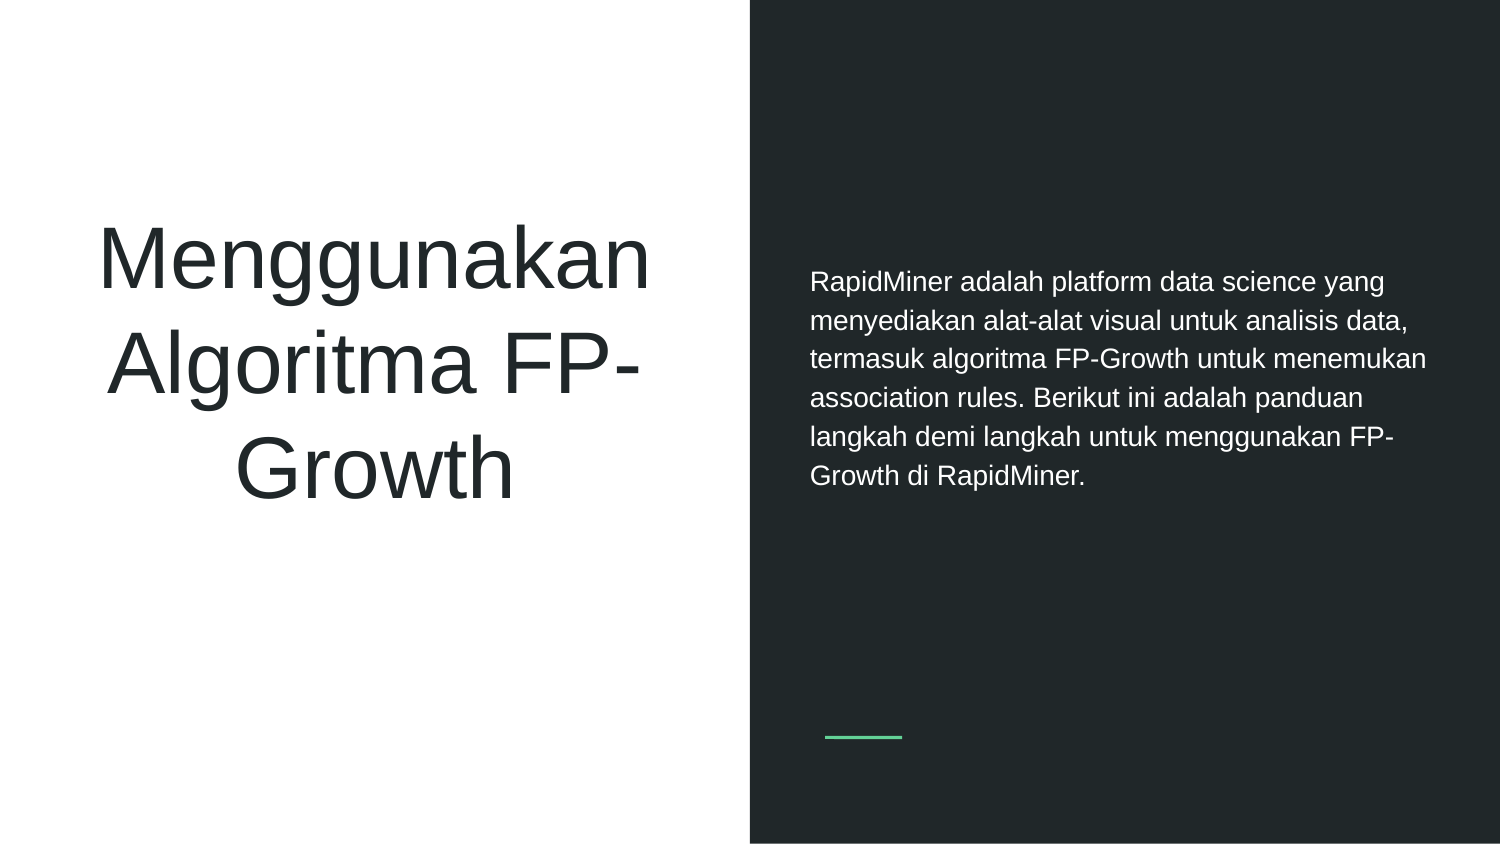

RapidMiner adalah platform data science yang menyediakan alat-alat visual untuk analisis data, termasuk algoritma FP-Growth untuk menemukan association rules. Berikut ini adalah panduan langkah demi langkah untuk menggunakan FP-Growth di RapidMiner.

# Menggunakan Algoritma FP-Growth